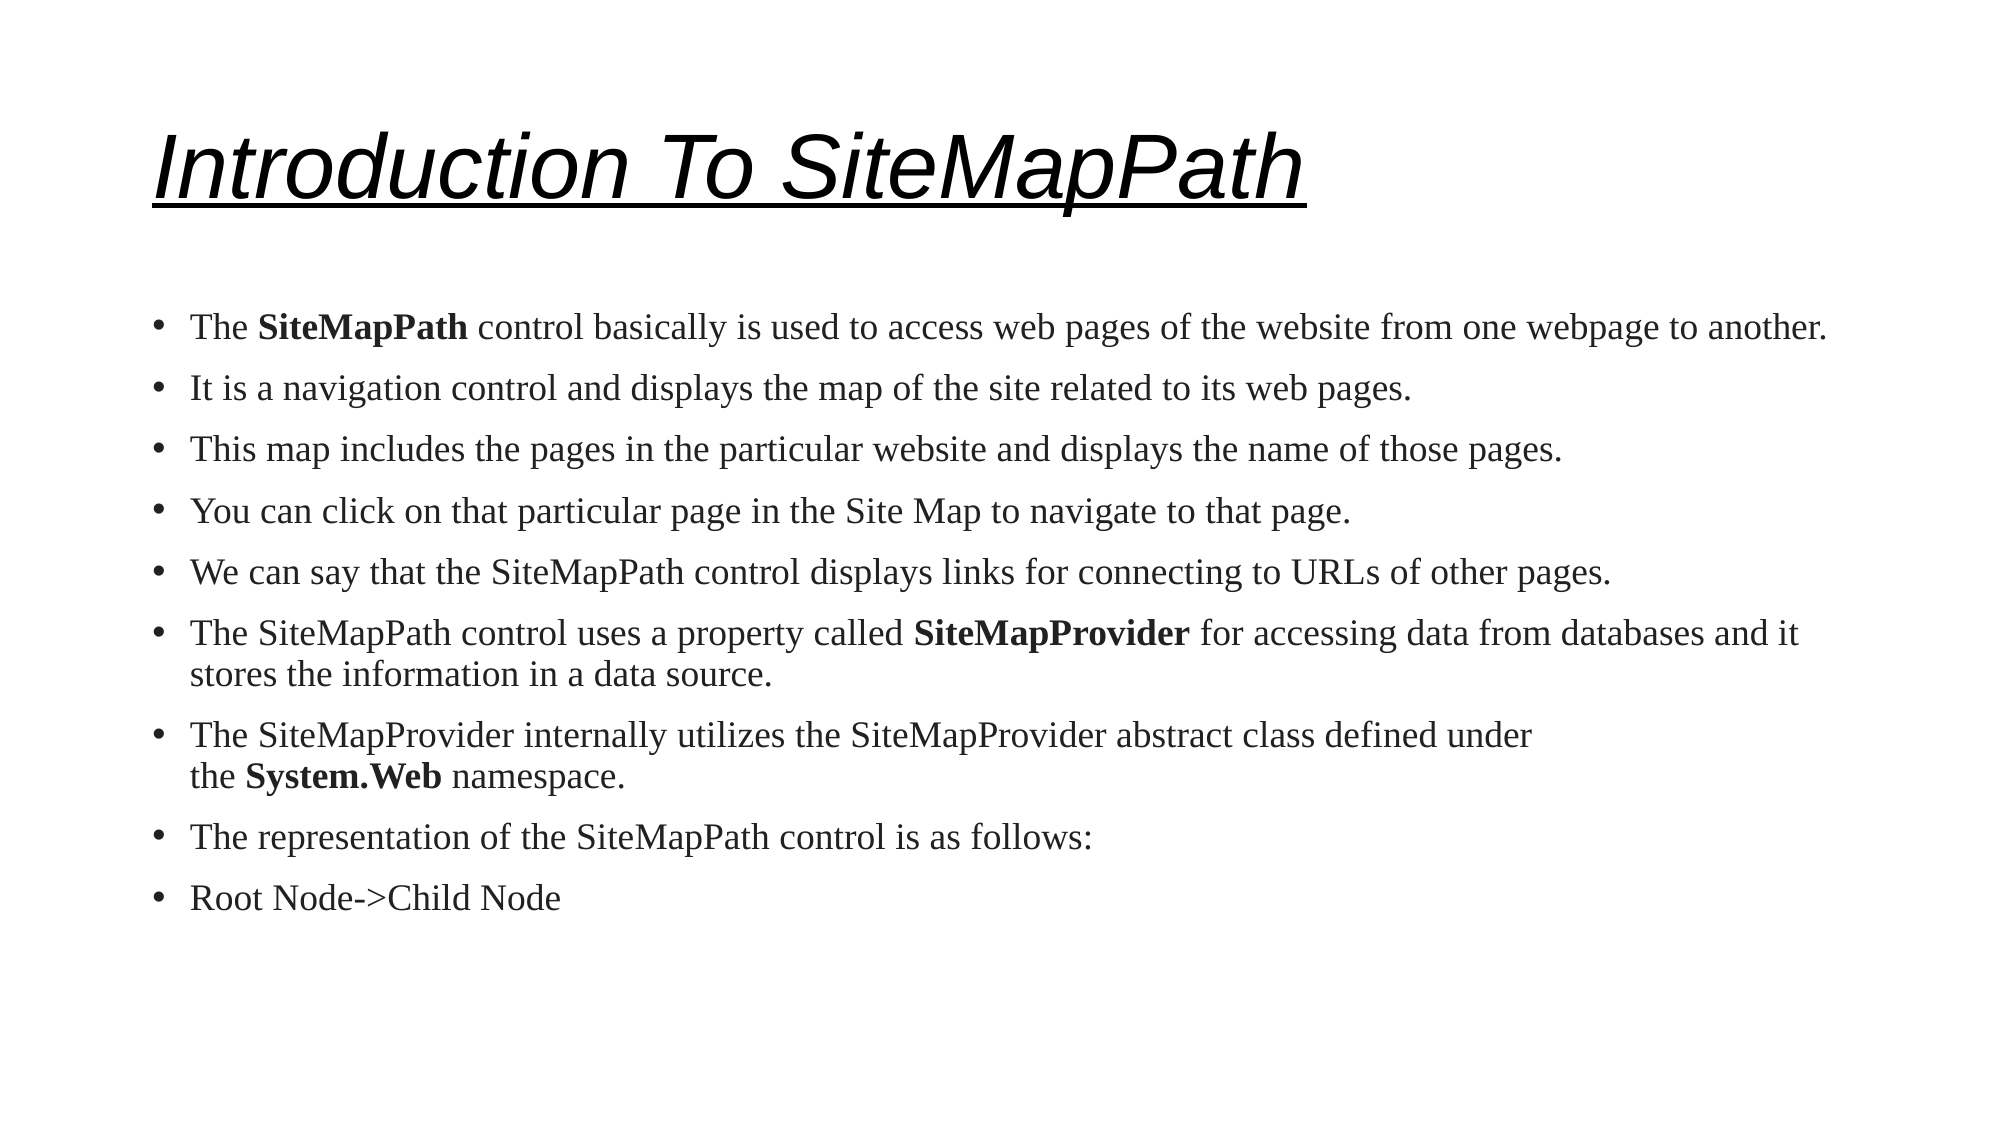

# Introduction To SiteMapPath
The SiteMapPath control basically is used to access web pages of the website from one webpage to another.
It is a navigation control and displays the map of the site related to its web pages.
This map includes the pages in the particular website and displays the name of those pages.
You can click on that particular page in the Site Map to navigate to that page.
We can say that the SiteMapPath control displays links for connecting to URLs of other pages.
The SiteMapPath control uses a property called SiteMapProvider for accessing data from databases and it stores the information in a data source.
The SiteMapProvider internally utilizes the SiteMapProvider abstract class defined under the System.Web namespace.
The representation of the SiteMapPath control is as follows:
Root Node->Child Node